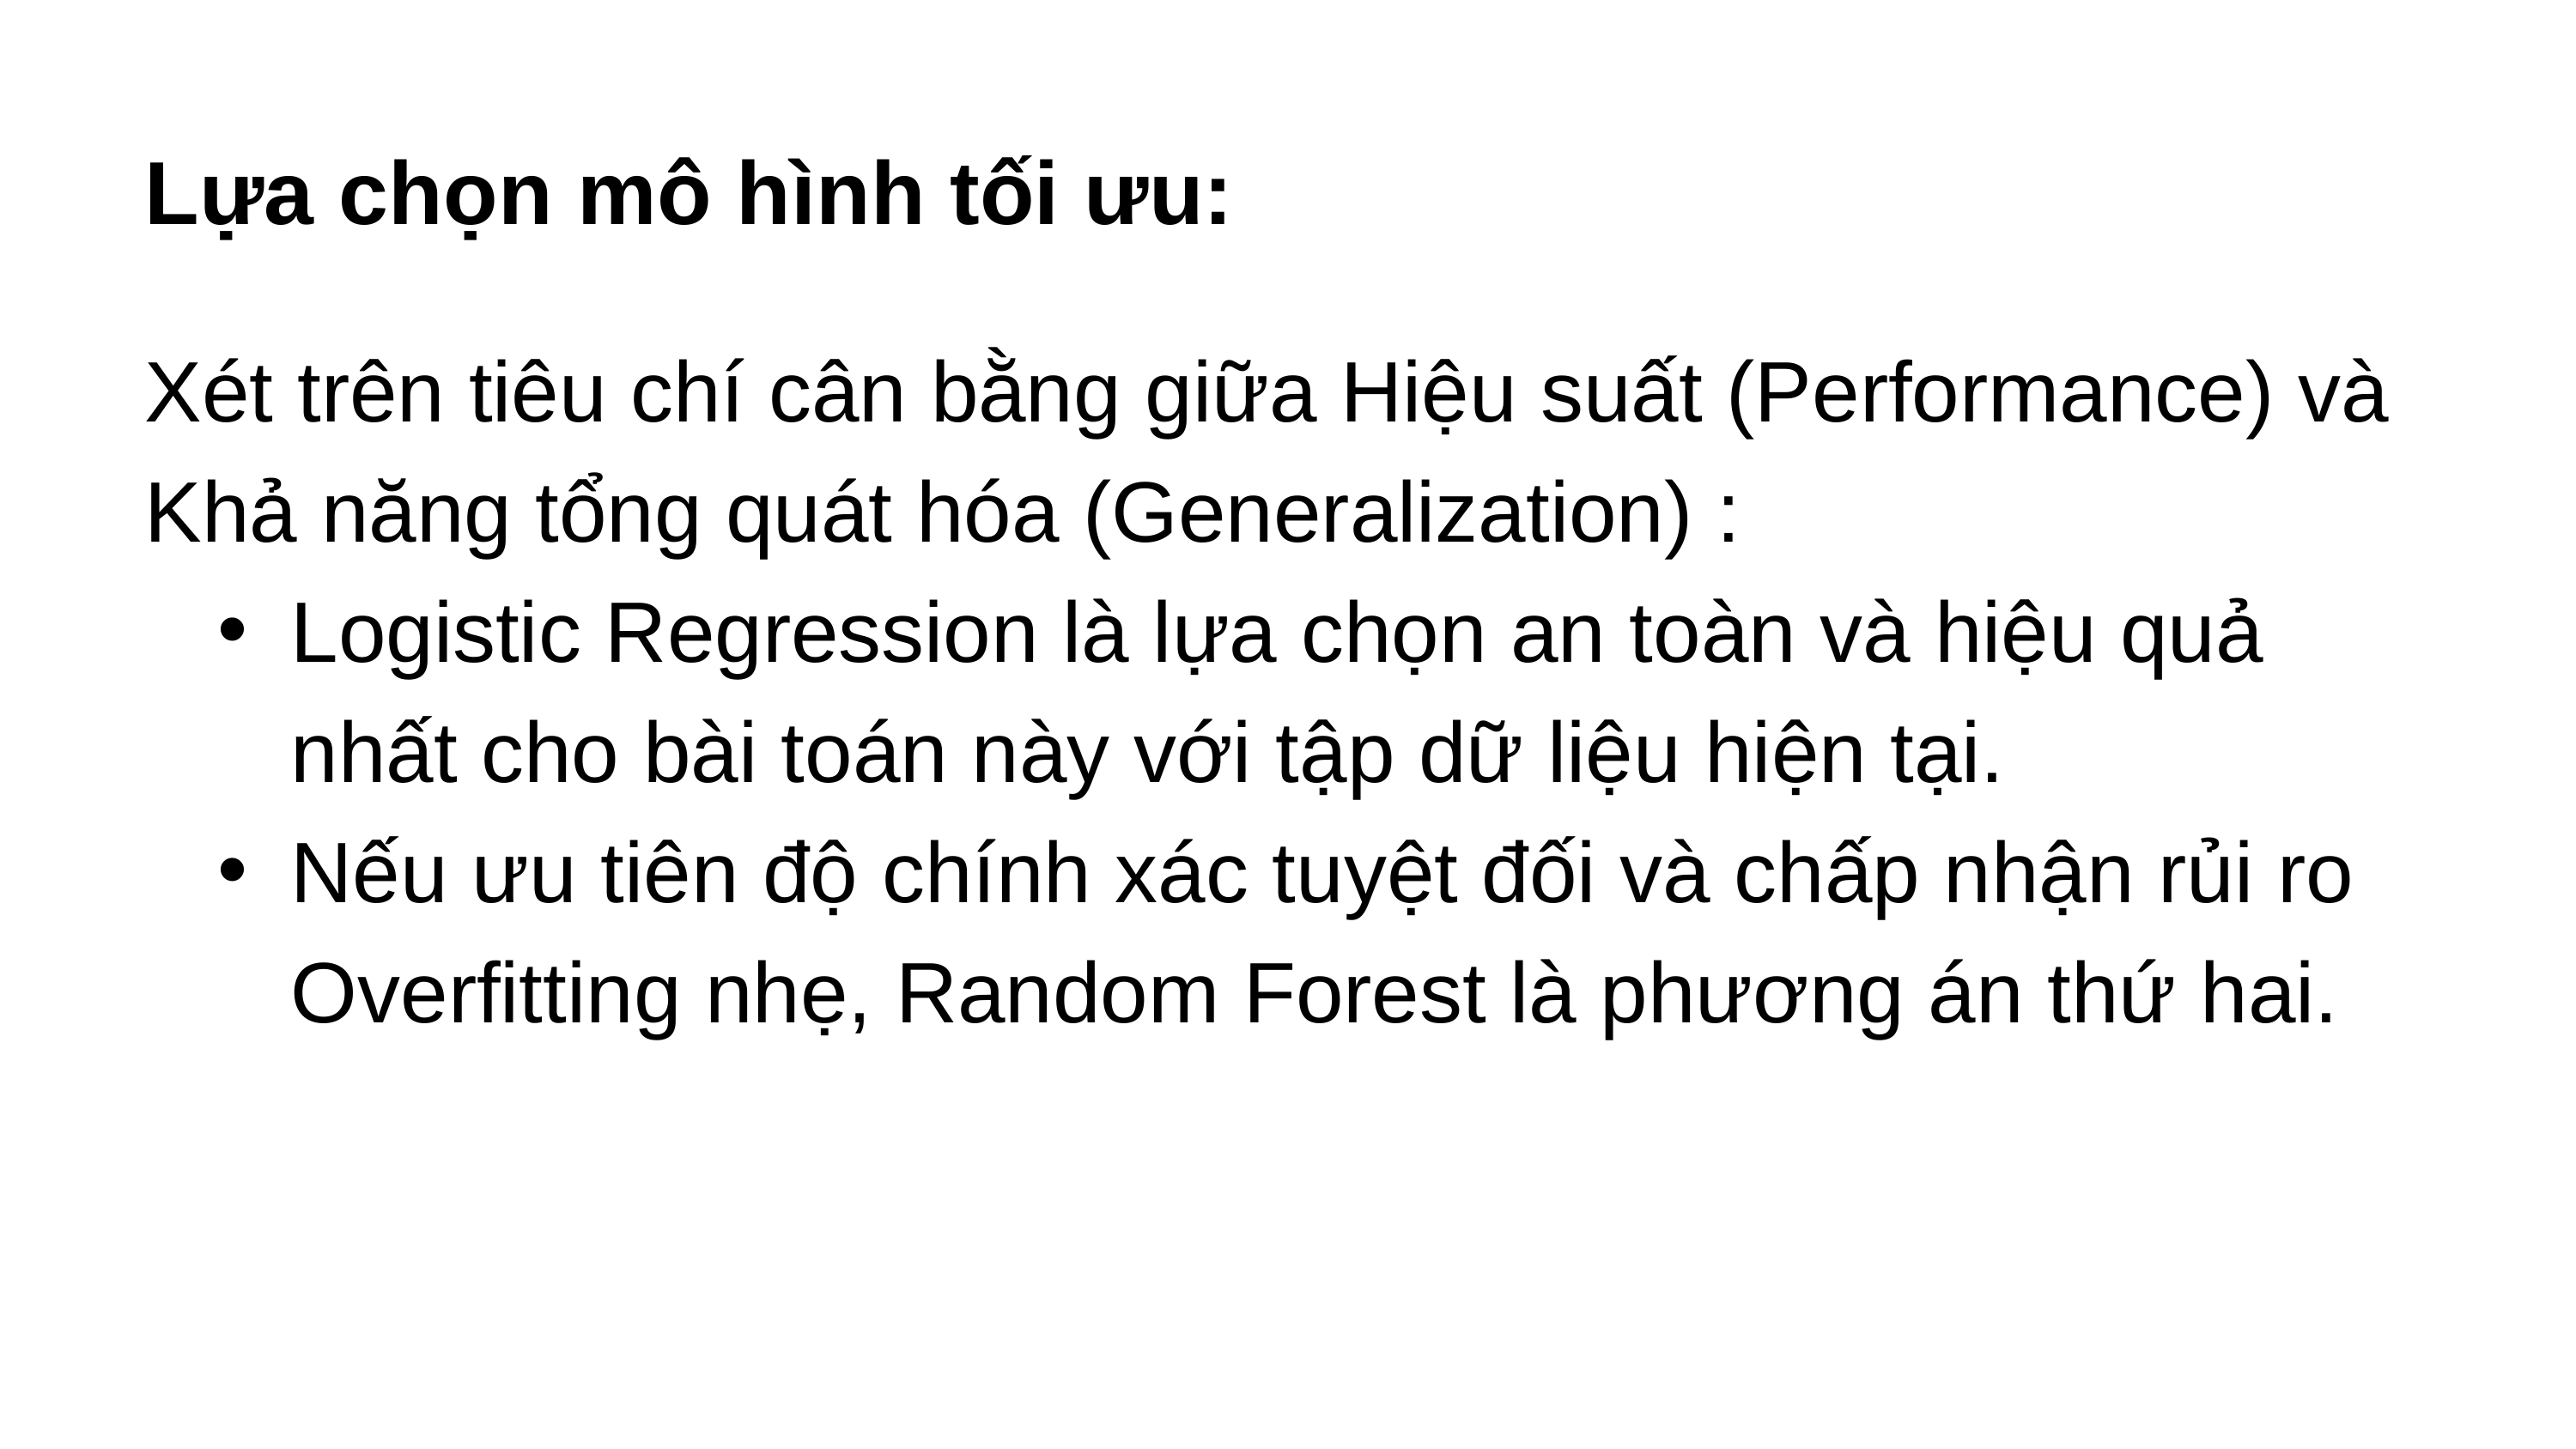

Lựa chọn mô hình tối ưu:
Xét trên tiêu chí cân bằng giữa Hiệu suất (Performance) và Khả năng tổng quát hóa (Generalization) :
Logistic Regression là lựa chọn an toàn và hiệu quả nhất cho bài toán này với tập dữ liệu hiện tại.
Nếu ưu tiên độ chính xác tuyệt đối và chấp nhận rủi ro Overfitting nhẹ, Random Forest là phương án thứ hai.